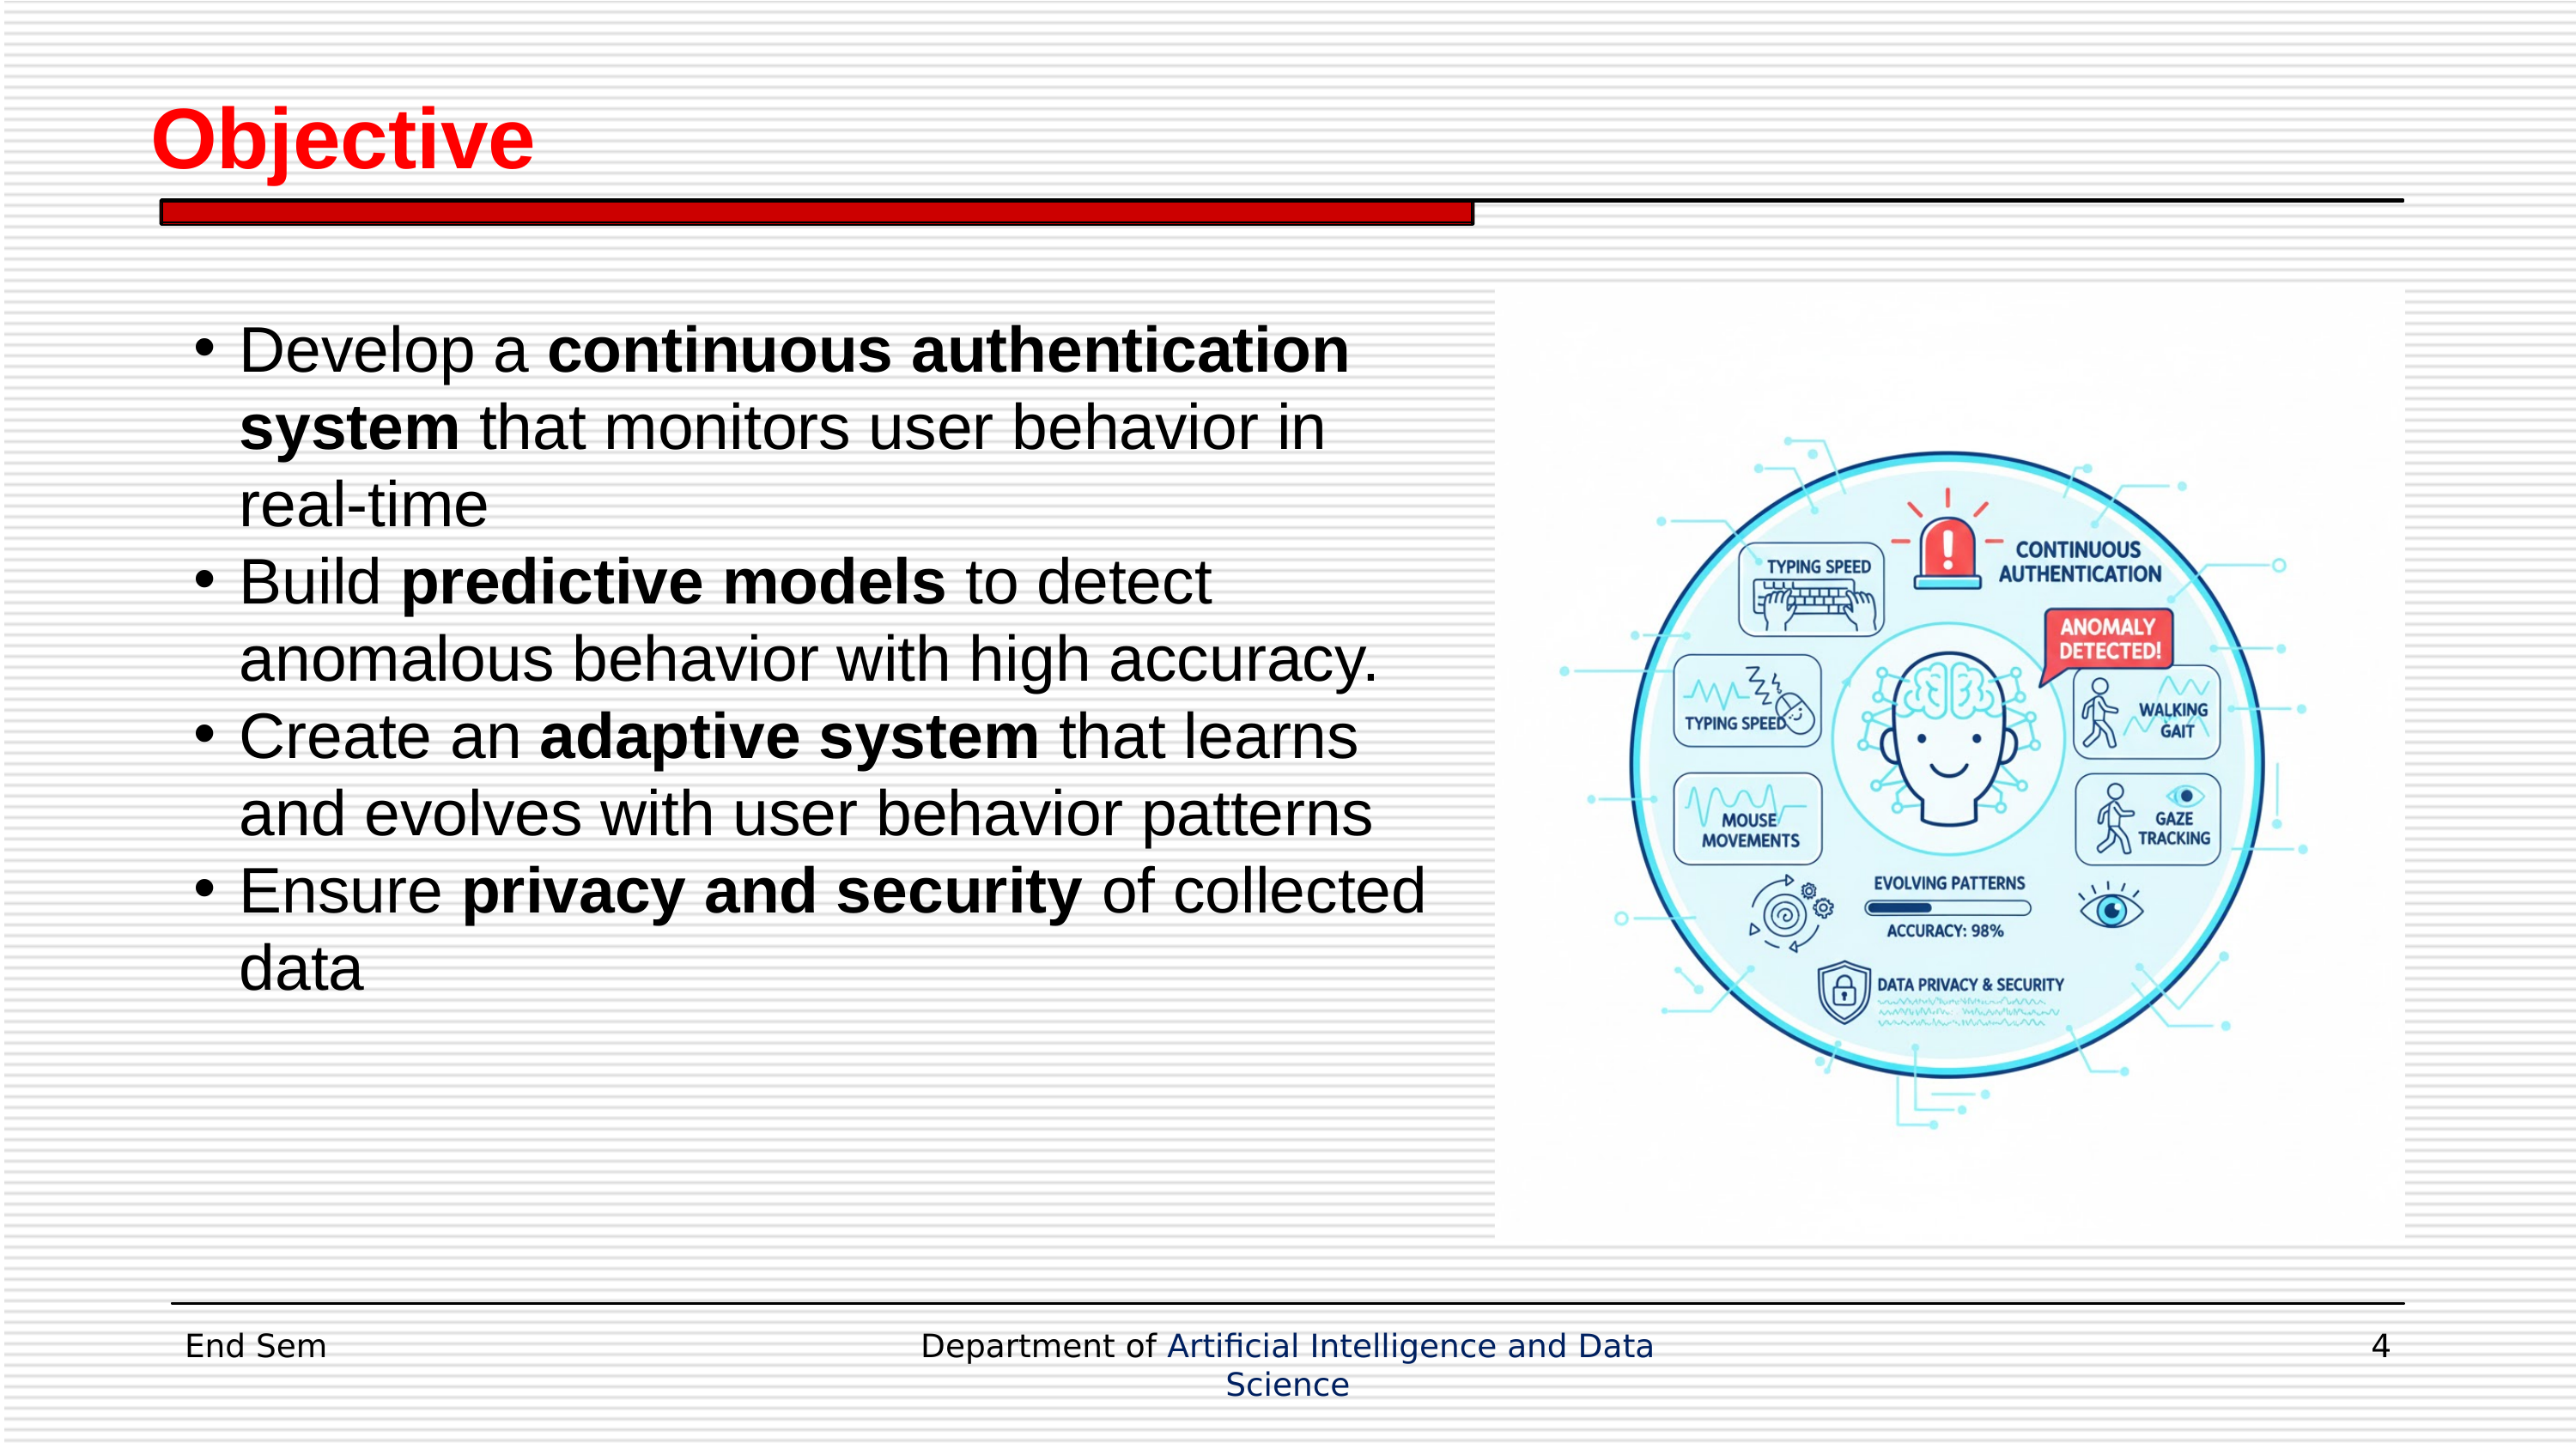

Objective

Develop a continuous authentication system that monitors user behavior in real-time
Build predictive models to detect anomalous behavior with high accuracy.
Create an adaptive system that learns and evolves with user behavior patterns
Ensure privacy and security of collected data

End Sem

Department of Artificial Intelligence and Data Science
4